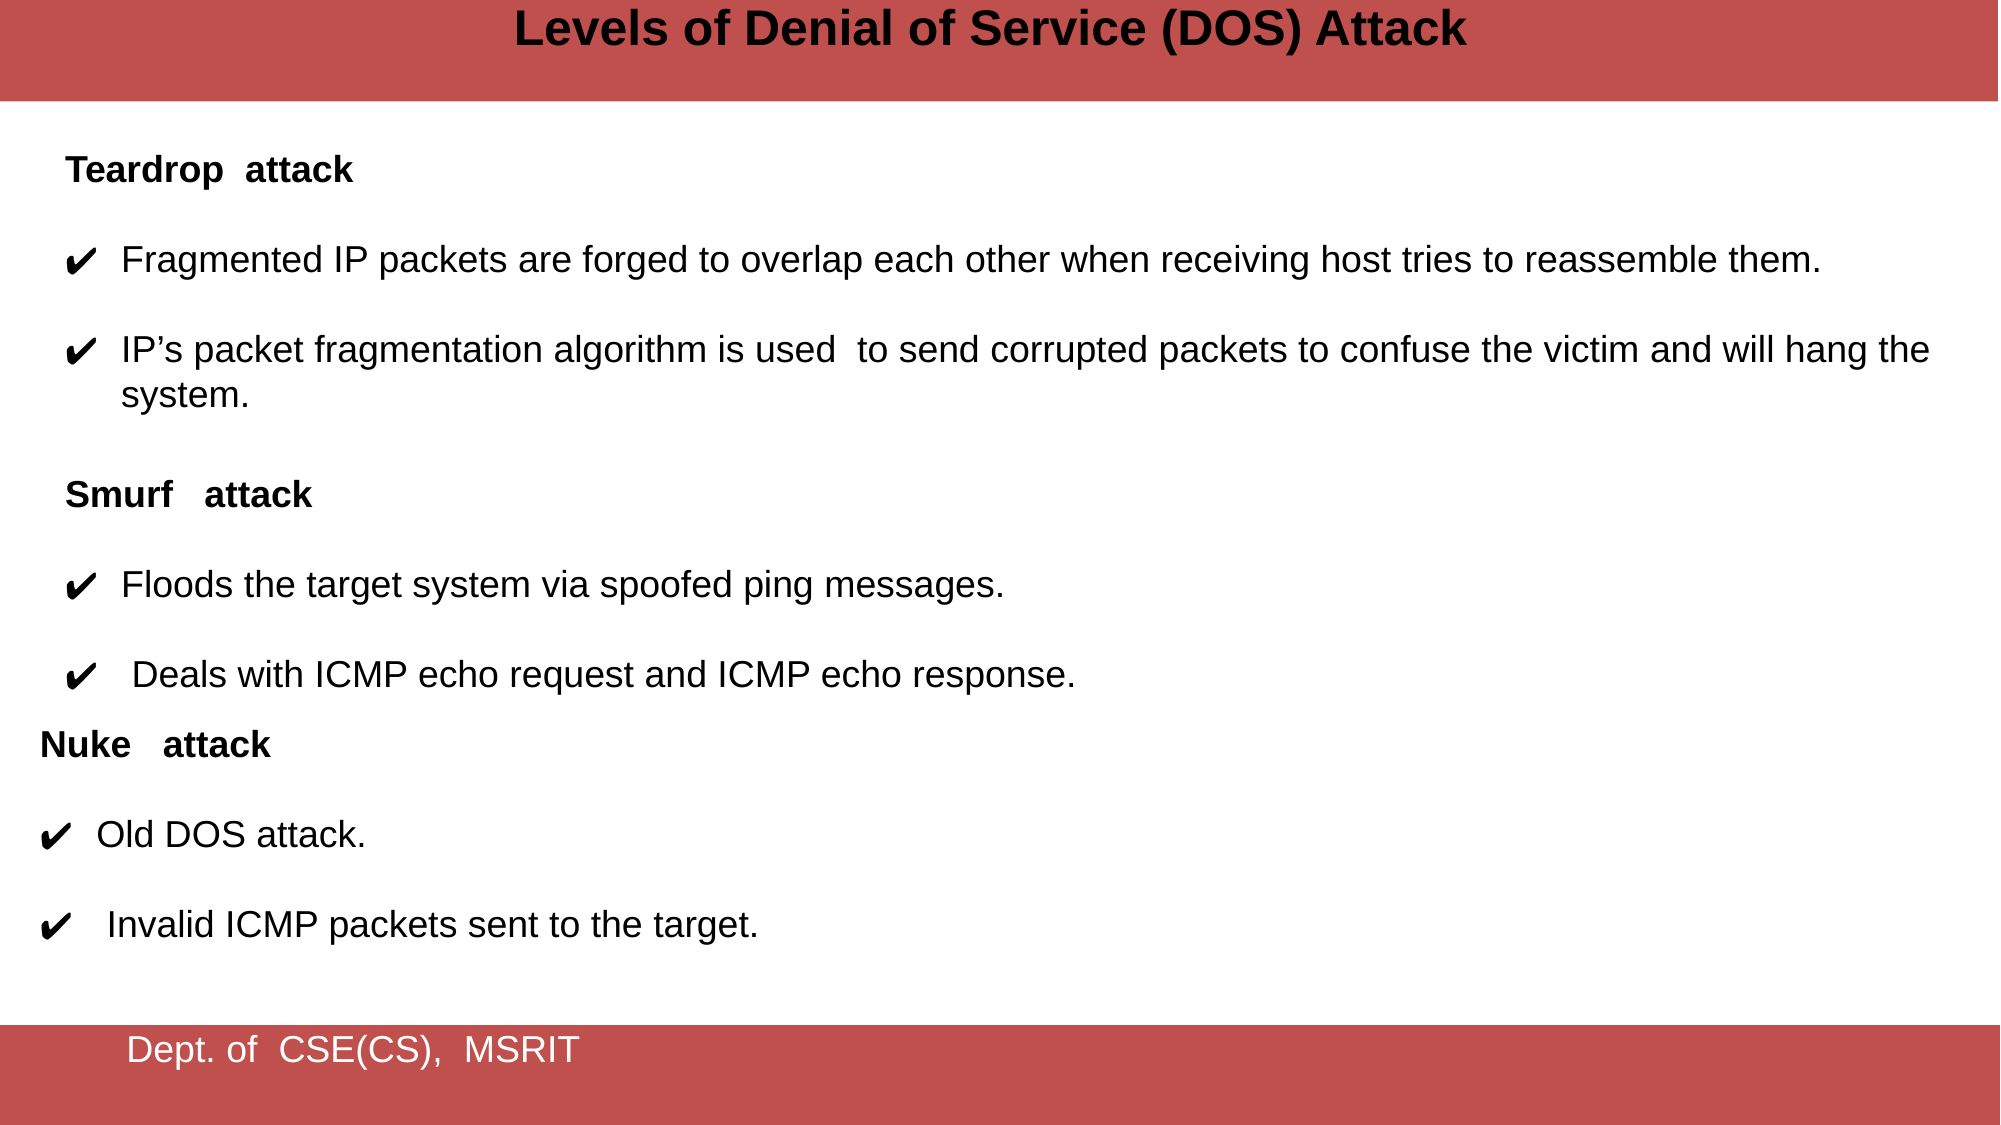

Levels of Denial of Service (DOS) Attack
Teardrop  attack

Fragmented IP packets are forged to overlap each other when receiving host tries to reassemble them.

IP’s packet fragmentation algorithm is used  to send corrupted packets to confuse the victim and will hang the system.

Smurf   attack

Floods the target system via spoofed ping messages.

 Deals with ICMP echo request and ICMP echo response.

Nuke   attack

Old DOS attack.

 Invalid ICMP packets sent to the target.
Dept. of  CSE(CS),  MSRIT